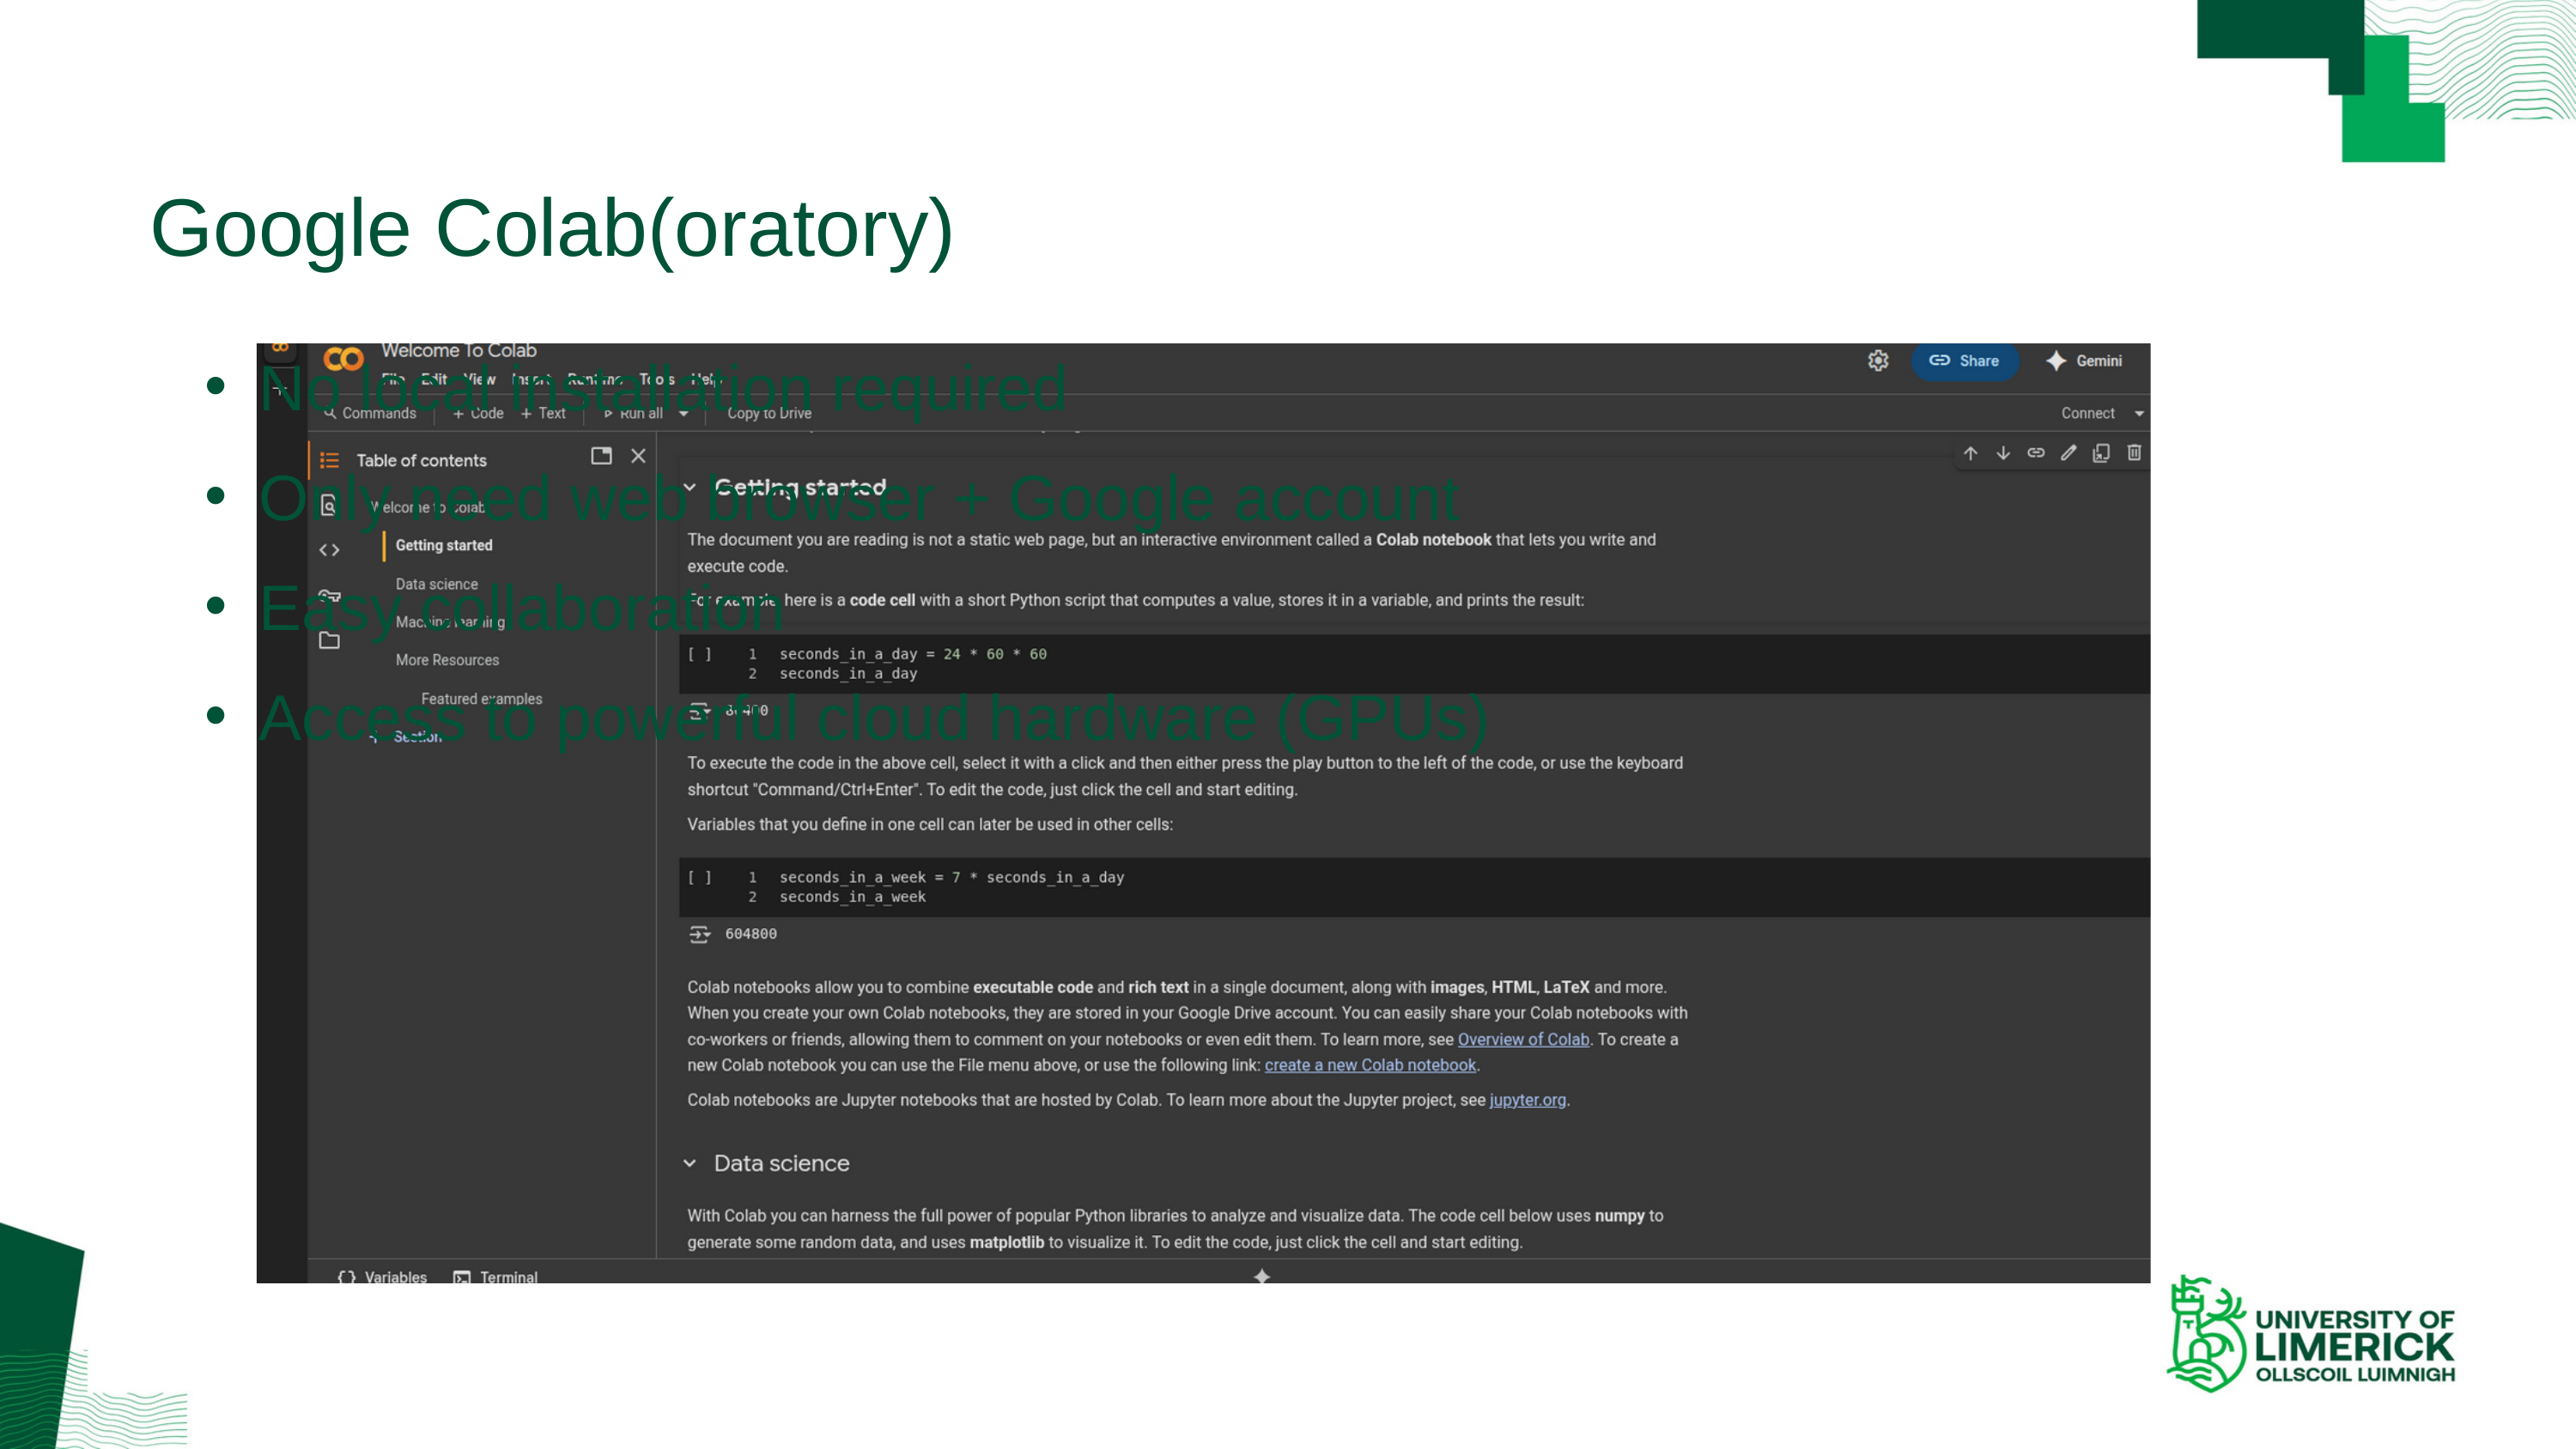

Google Colab(oratory)

No local installation required
Only need web browser + Google account
Easy collaboration
Access to powerful cloud hardware (GPUs)